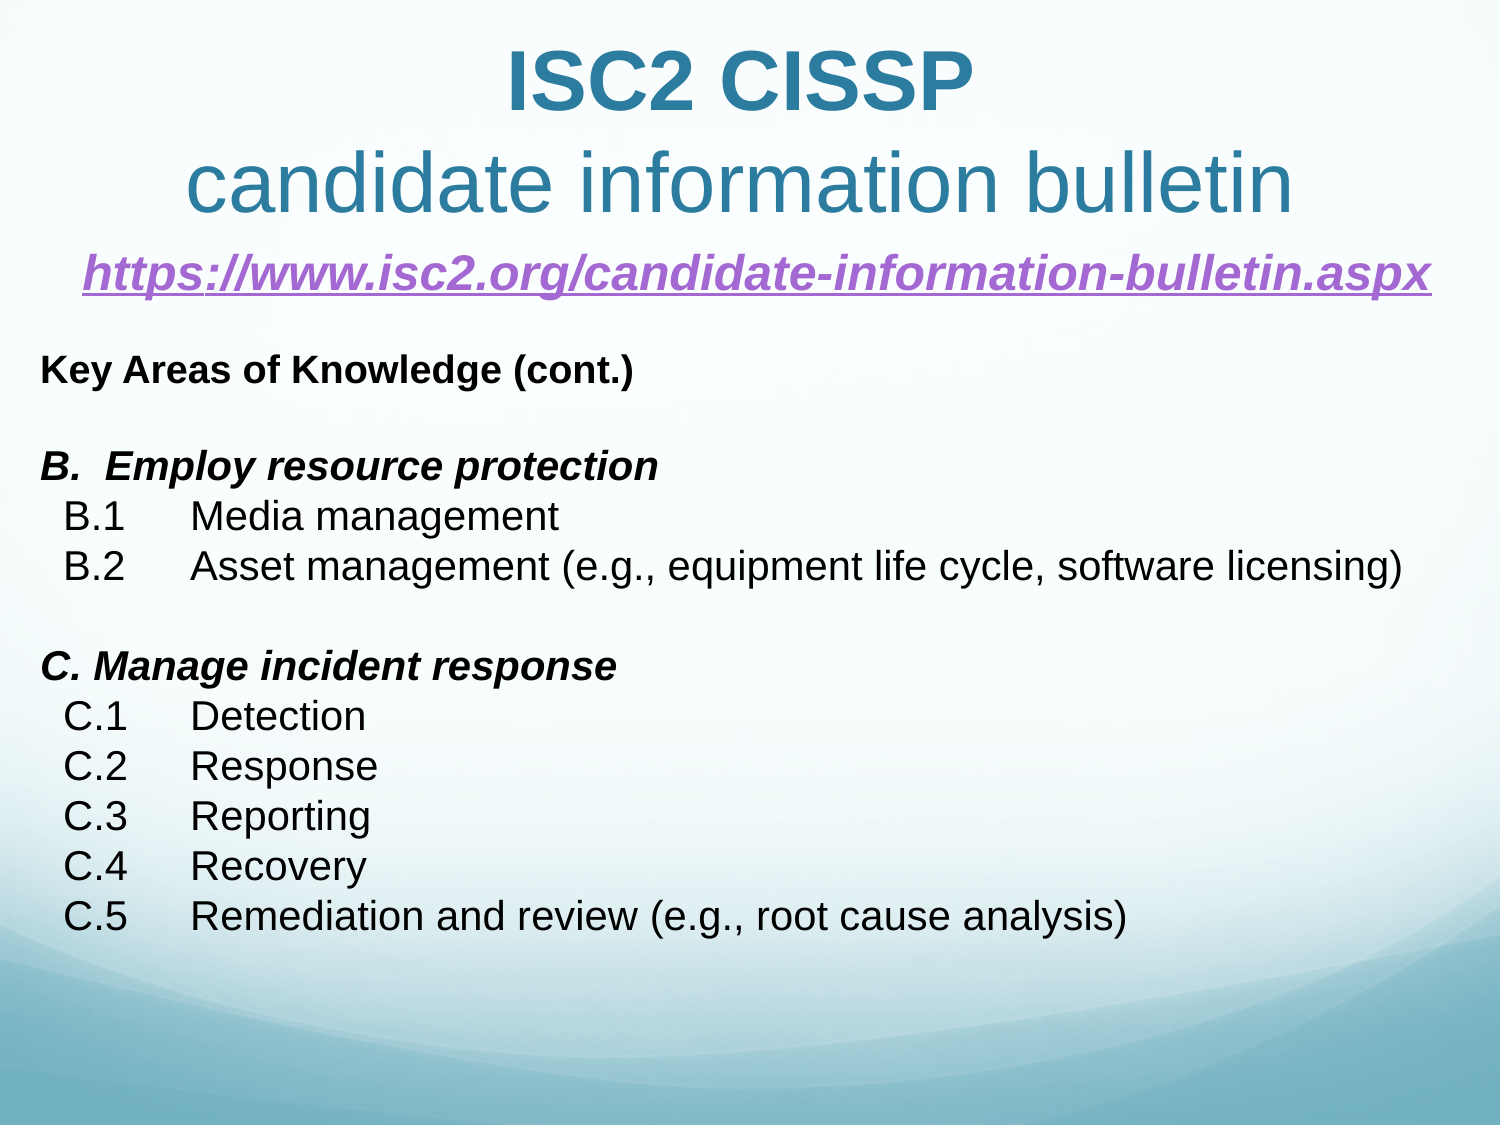

# ISC2 CISSP candidate information bulletin

https://www.isc2.org/candidate-information-bulletin.aspx
Key Areas of Knowledge (cont.)

B.  Employ resource protection
  B.1	Media management
  B.2	Asset management (e.g., equipment life cycle, software licensing)

C. Manage incident response
  C.1	Detection
  C.2	Response
  C.3	Reporting
  C.4	Recovery
  C.5	Remediation and review (e.g., root cause analysis)